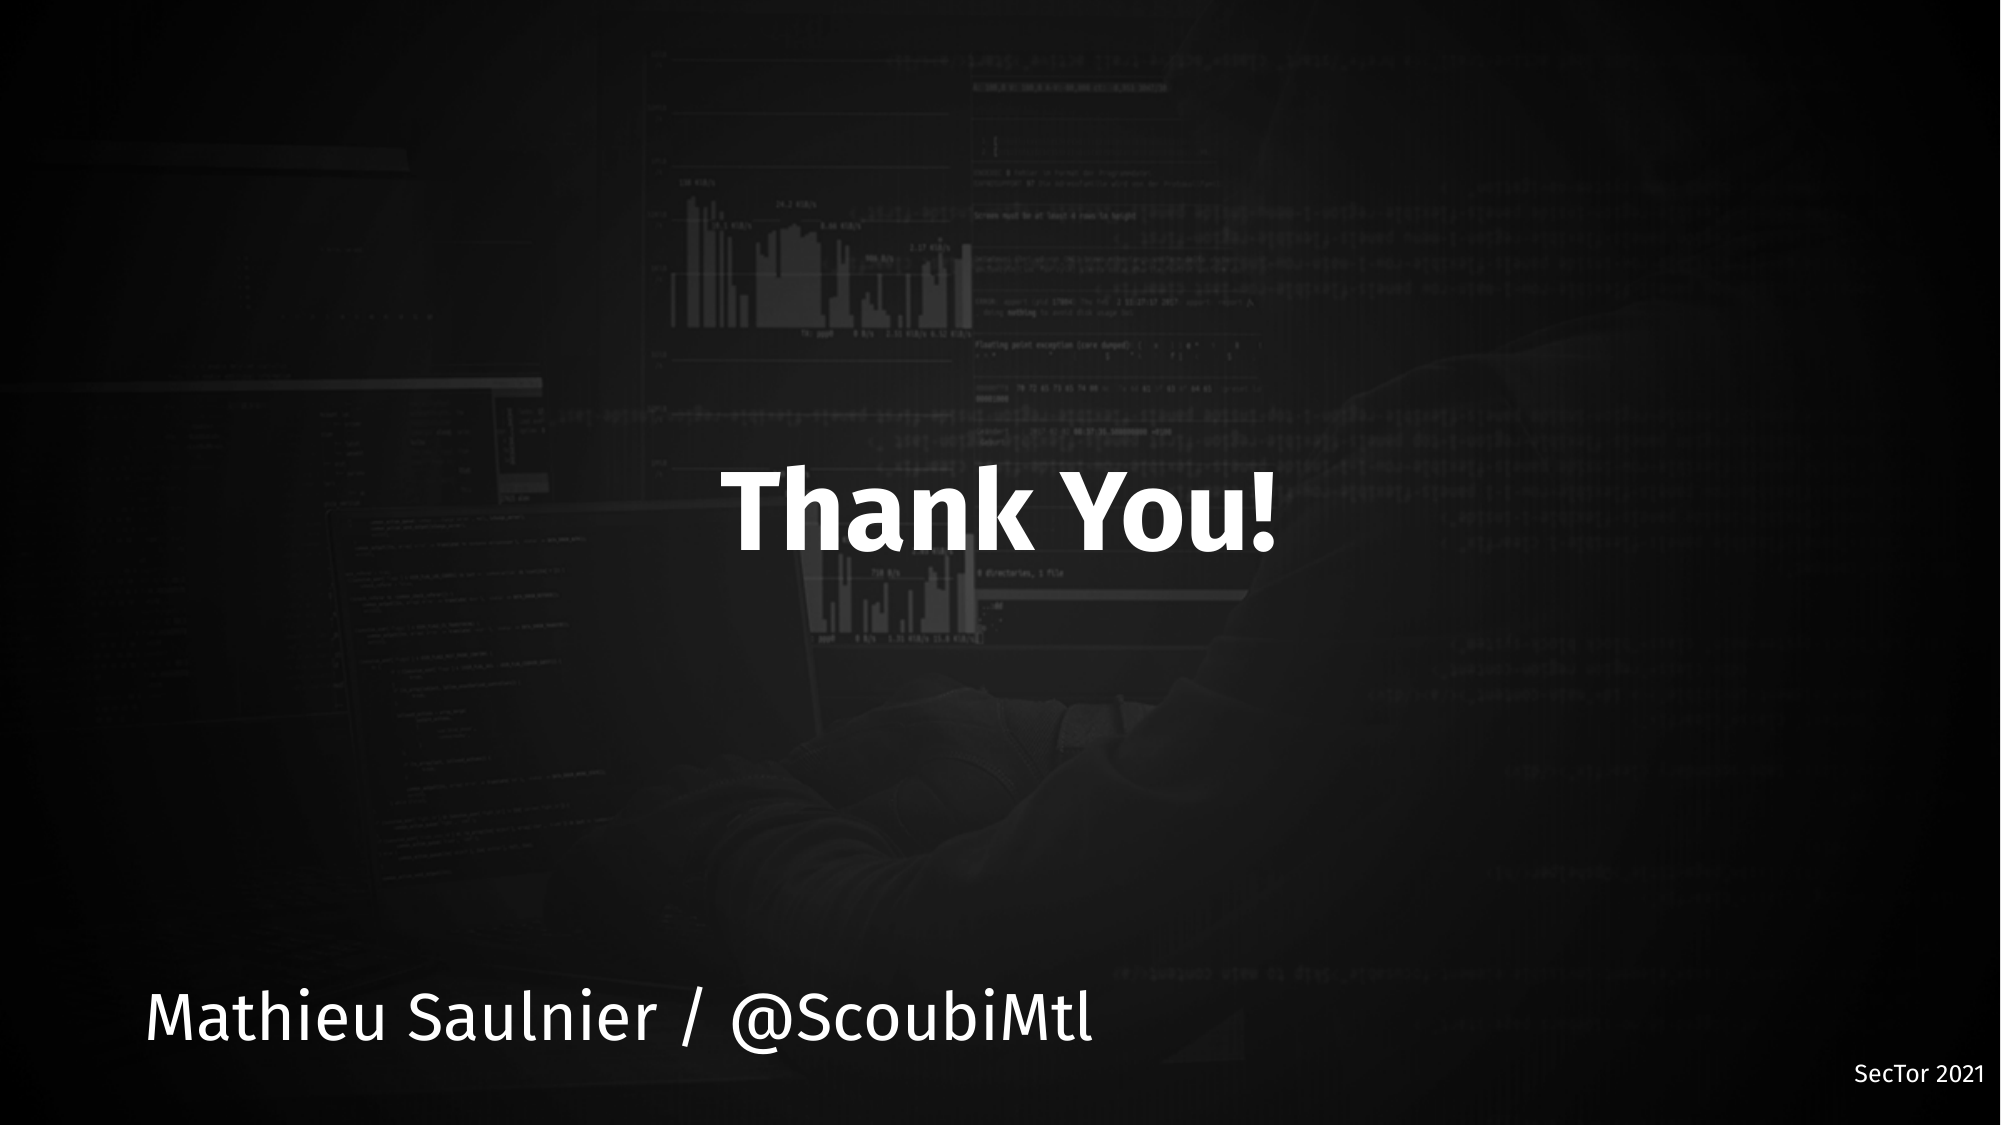

# Thank You!
Mathieu Saulnier / @ScoubiMtl
SecTor 2021